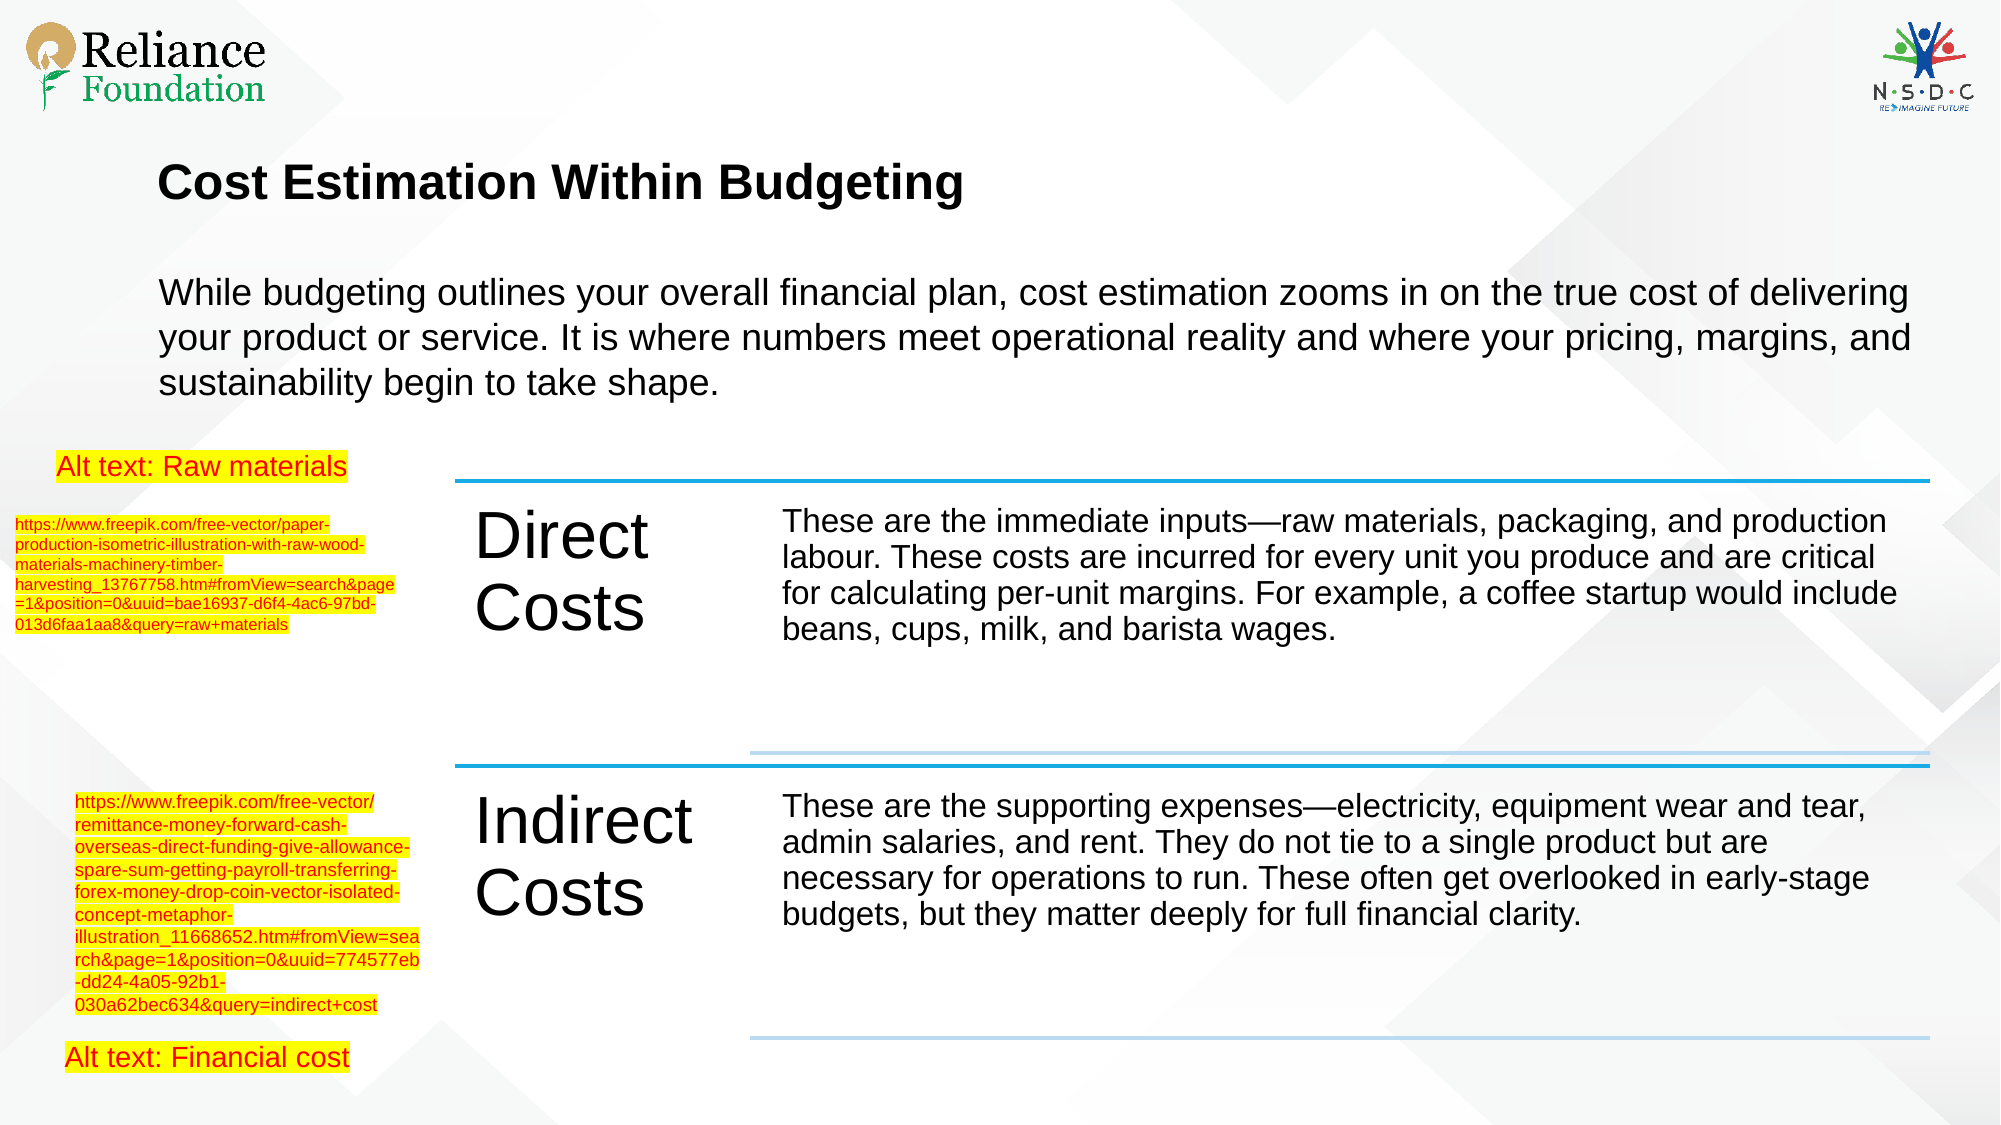

Cost Estimation Within Budgeting
While budgeting outlines your overall financial plan, cost estimation zooms in on the true cost of delivering your product or service. It is where numbers meet operational reality and where your pricing, margins, and sustainability begin to take shape.
Alt text: Raw materials

Direct Costs

These are the immediate inputs—raw materials, packaging, and production labour. These costs are incurred for every unit you produce and are critical for calculating per-unit margins. For example, a coffee startup would include beans, cups, milk, and barista wages.

Indirect Costs

These are the supporting expenses—electricity, equipment wear and tear, admin salaries, and rent. They do not tie to a single product but are necessary for operations to run. These often get overlooked in early-stage budgets, but they matter deeply for full financial clarity.
https://www.freepik.com/free-vector/paper-production-isometric-illustration-with-raw-wood-materials-machinery-timber-harvesting_13767758.htm#fromView=search&page=1&position=0&uuid=bae16937-d6f4-4ac6-97bd-013d6faa1aa8&query=raw+materials
https://www.freepik.com/free-vector/remittance-money-forward-cash-overseas-direct-funding-give-allowance-spare-sum-getting-payroll-transferring-forex-money-drop-coin-vector-isolated-concept-metaphor-illustration_11668652.htm#fromView=search&page=1&position=0&uuid=774577eb-dd24-4a05-92b1-030a62bec634&query=indirect+cost
Alt text: Financial cost